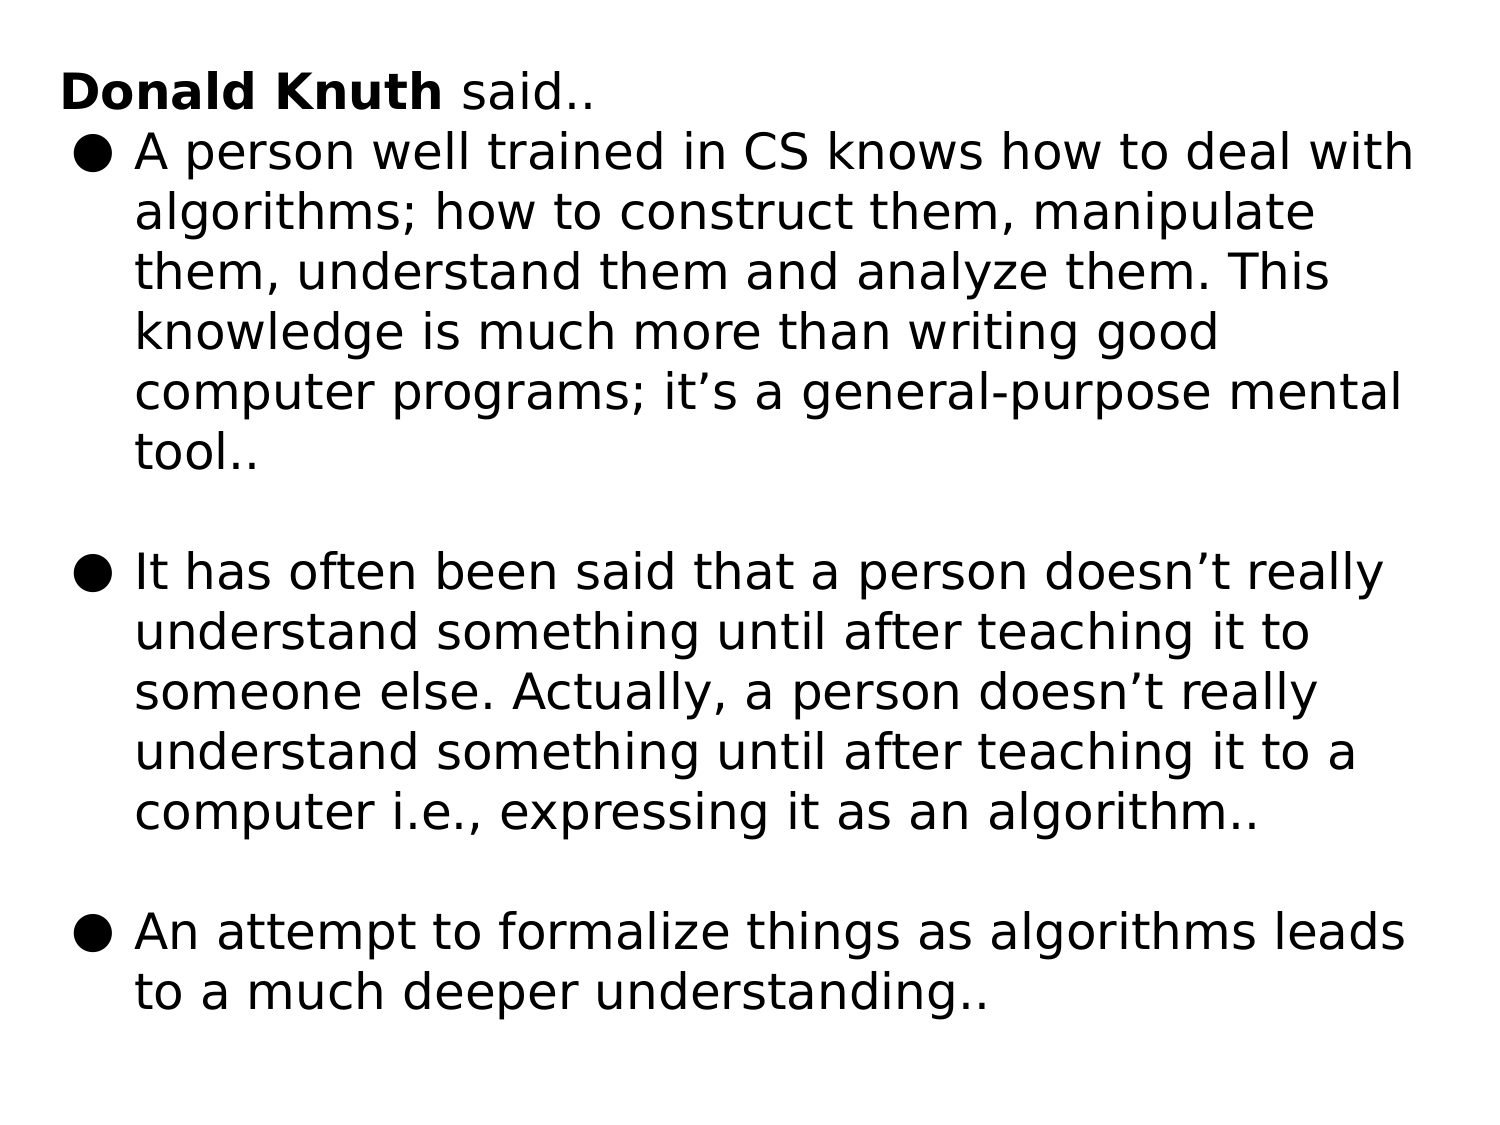

Donald Knuth said..
A person well trained in CS knows how to deal with algorithms; how to construct them, manipulate them, understand them and analyze them. This knowledge is much more than writing good computer programs; it’s a general-purpose mental tool..

It has often been said that a person doesn’t really understand something until after teaching it to someone else. Actually, a person doesn’t really understand something until after teaching it to a computer i.e., expressing it as an algorithm..

An attempt to formalize things as algorithms leads to a much deeper understanding..